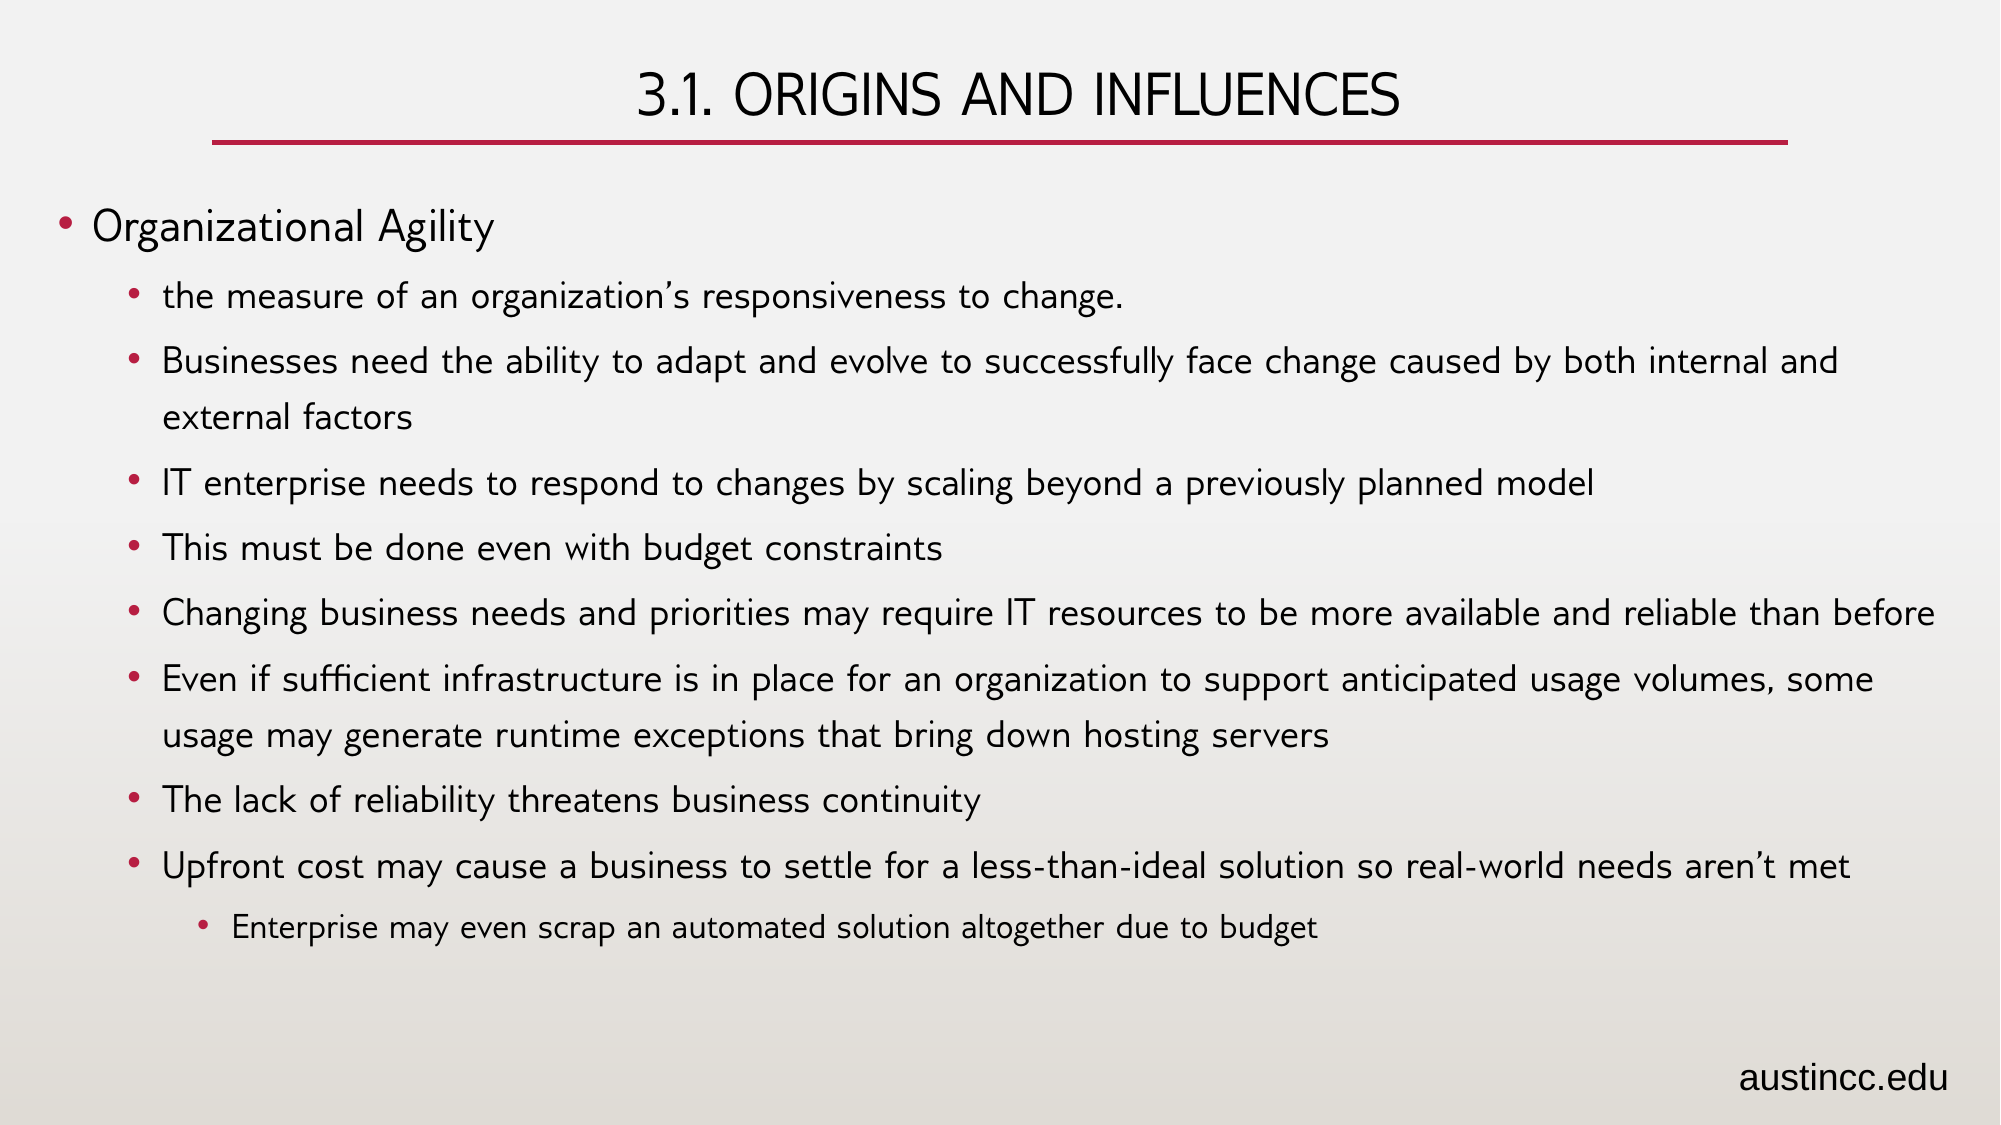

# 3.1. Origins and Influences
Organizational Agility
the measure of an organization’s responsiveness to change.
Businesses need the ability to adapt and evolve to successfully face change caused by both internal and external factors
IT enterprise needs to respond to changes by scaling beyond a previously planned model
This must be done even with budget constraints
Changing business needs and priorities may require IT resources to be more available and reliable than before
Even if sufficient infrastructure is in place for an organization to support anticipated usage volumes, some usage may generate runtime exceptions that bring down hosting servers
The lack of reliability threatens business continuity
Upfront cost may cause a business to settle for a less-than-ideal solution so real-world needs aren’t met
Enterprise may even scrap an automated solution altogether due to budget